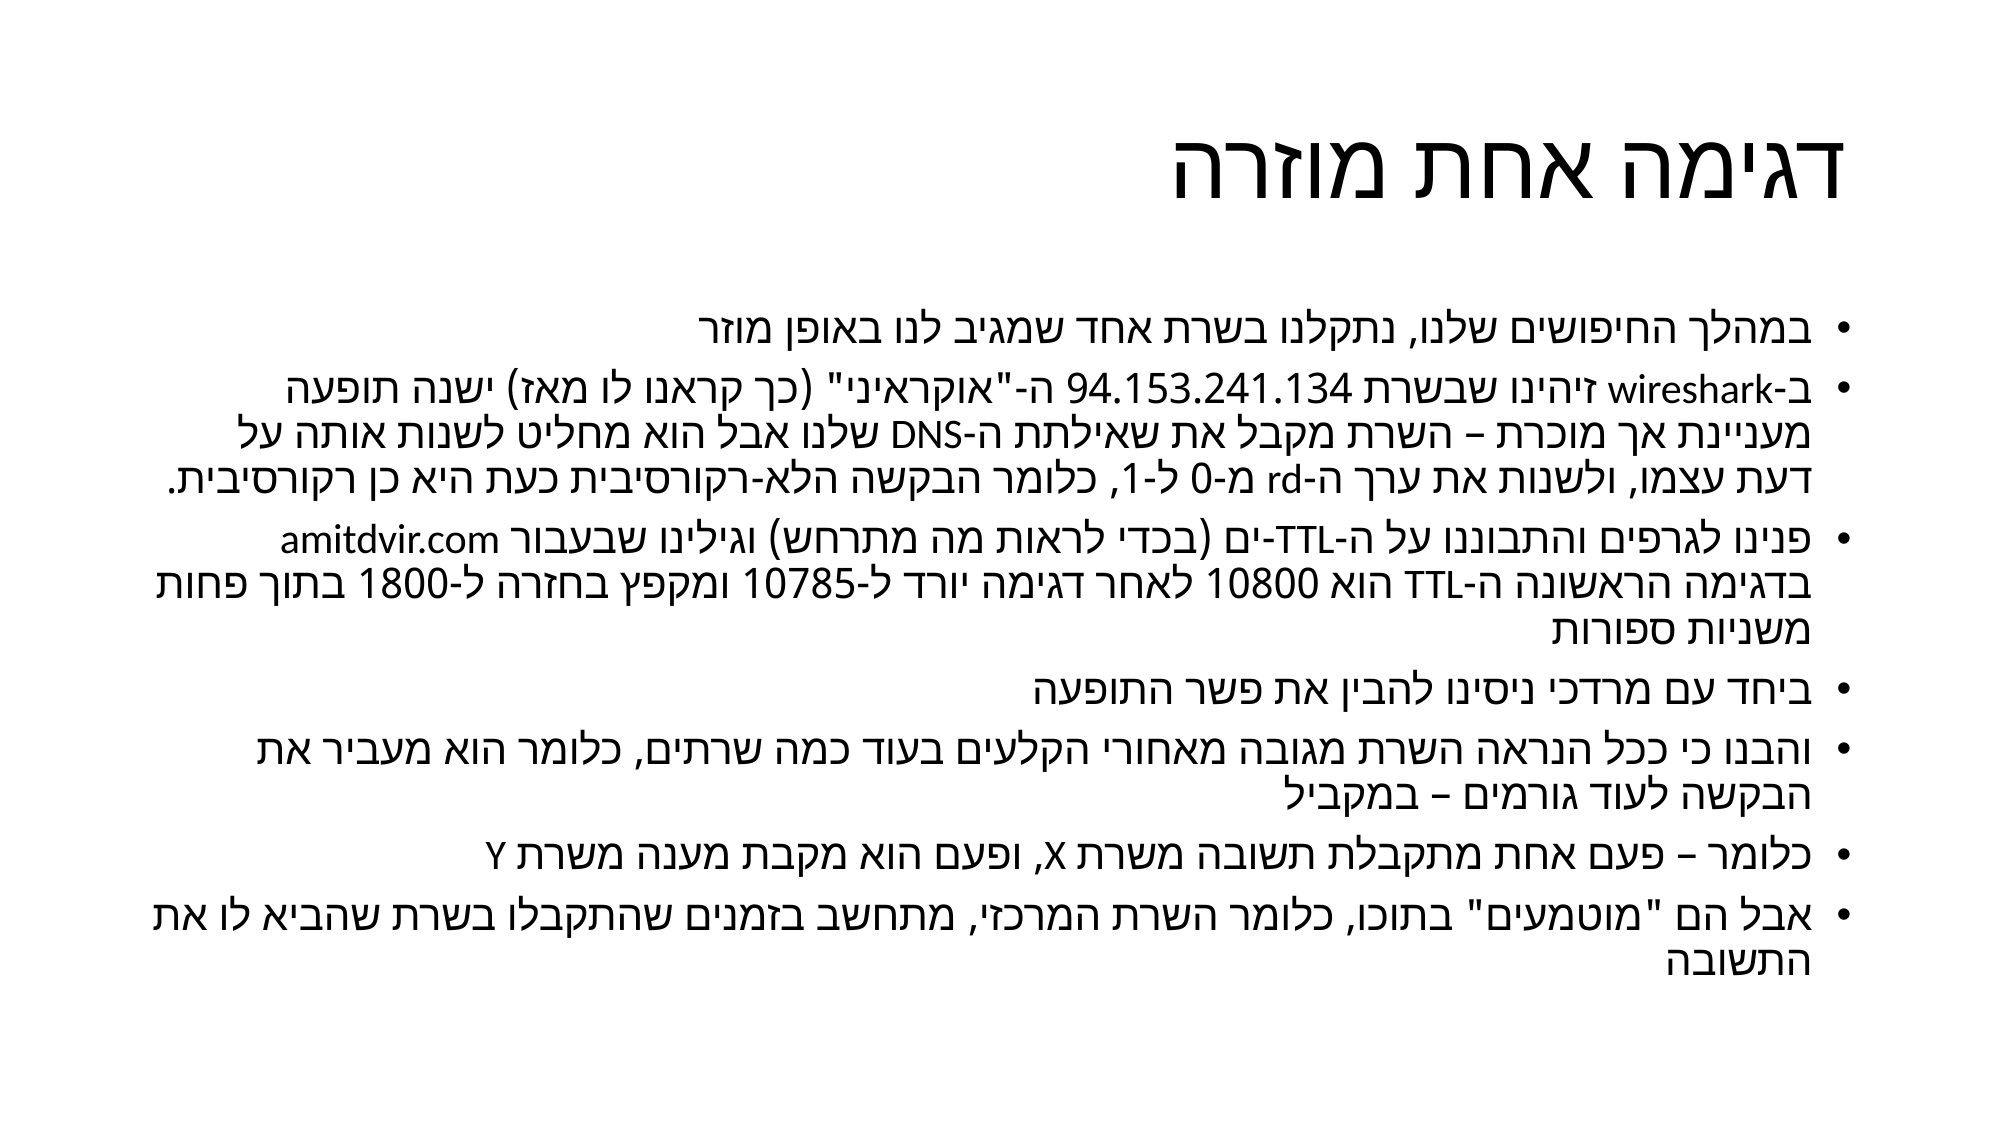

# דגימה אחת מוזרה
במהלך החיפושים שלנו, נתקלנו בשרת אחד שמגיב לנו באופן מוזר
ב-wireshark זיהינו שבשרת 94.153.241.134 ה-"אוקראיני" (כך קראנו לו מאז) ישנה תופעה מעניינת אך מוכרת – השרת מקבל את שאילתת ה-DNS שלנו אבל הוא מחליט לשנות אותה על דעת עצמו, ולשנות את ערך ה-rd מ-0 ל-1, כלומר הבקשה הלא-רקורסיבית כעת היא כן רקורסיבית.
פנינו לגרפים והתבוננו על ה-TTL-ים (בכדי לראות מה מתרחש) וגילינו שבעבור amitdvir.com בדגימה הראשונה ה-TTL הוא 10800 לאחר דגימה יורד ל-10785 ומקפץ בחזרה ל-1800 בתוך פחות משניות ספורות
ביחד עם מרדכי ניסינו להבין את פשר התופעה
והבנו כי ככל הנראה השרת מגובה מאחורי הקלעים בעוד כמה שרתים, כלומר הוא מעביר את הבקשה לעוד גורמים – במקביל
כלומר – פעם אחת מתקבלת תשובה משרת X, ופעם הוא מקבת מענה משרת Y
אבל הם "מוטמעים" בתוכו, כלומר השרת המרכזי, מתחשב בזמנים שהתקבלו בשרת שהביא לו את התשובה